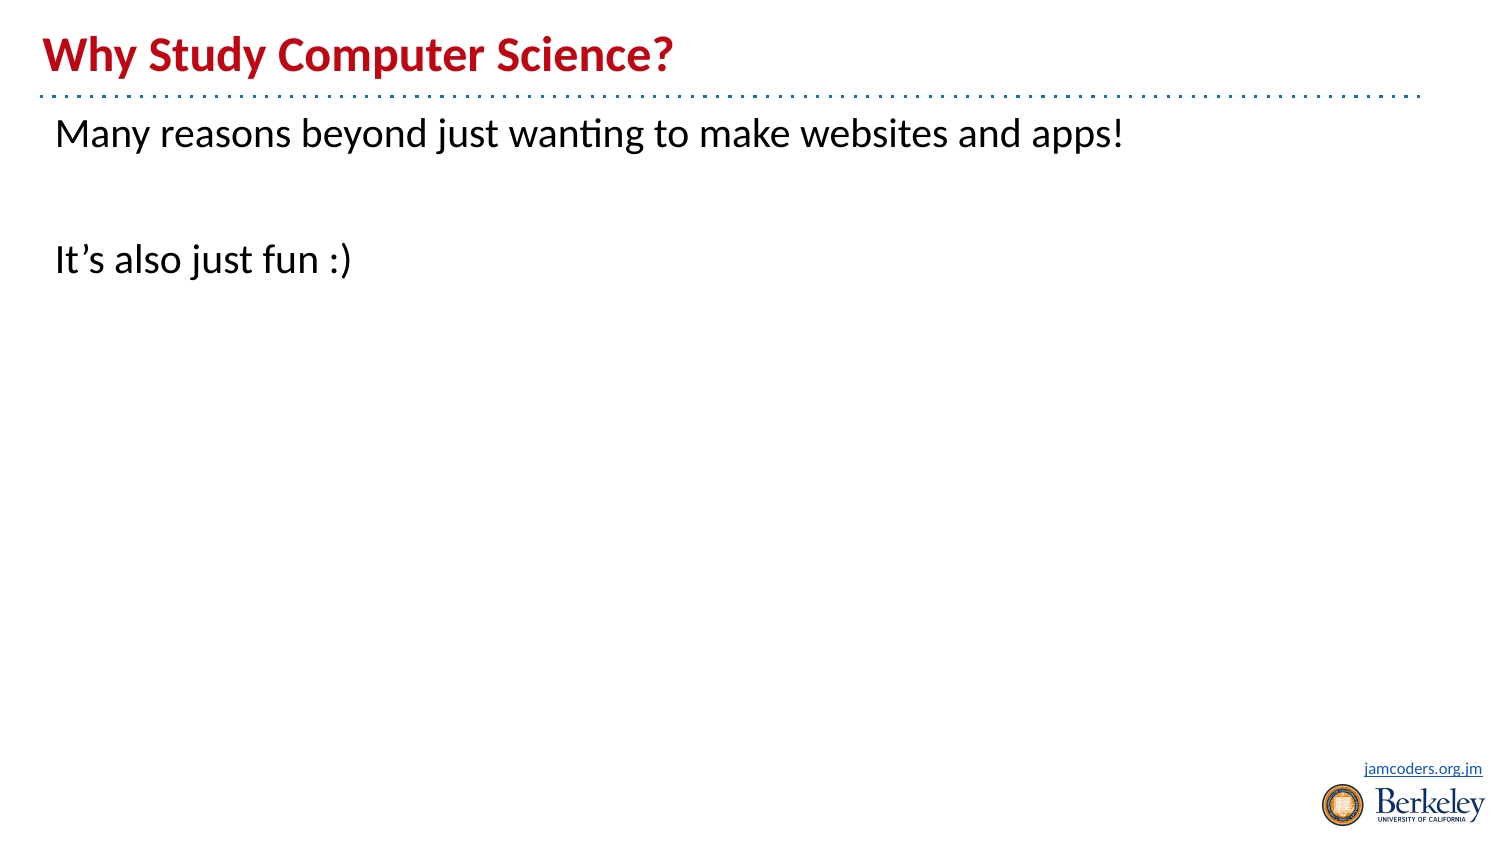

# Why Study Computer Science?
Many reasons beyond just wanting to make websites and apps!

It’s also just fun :)